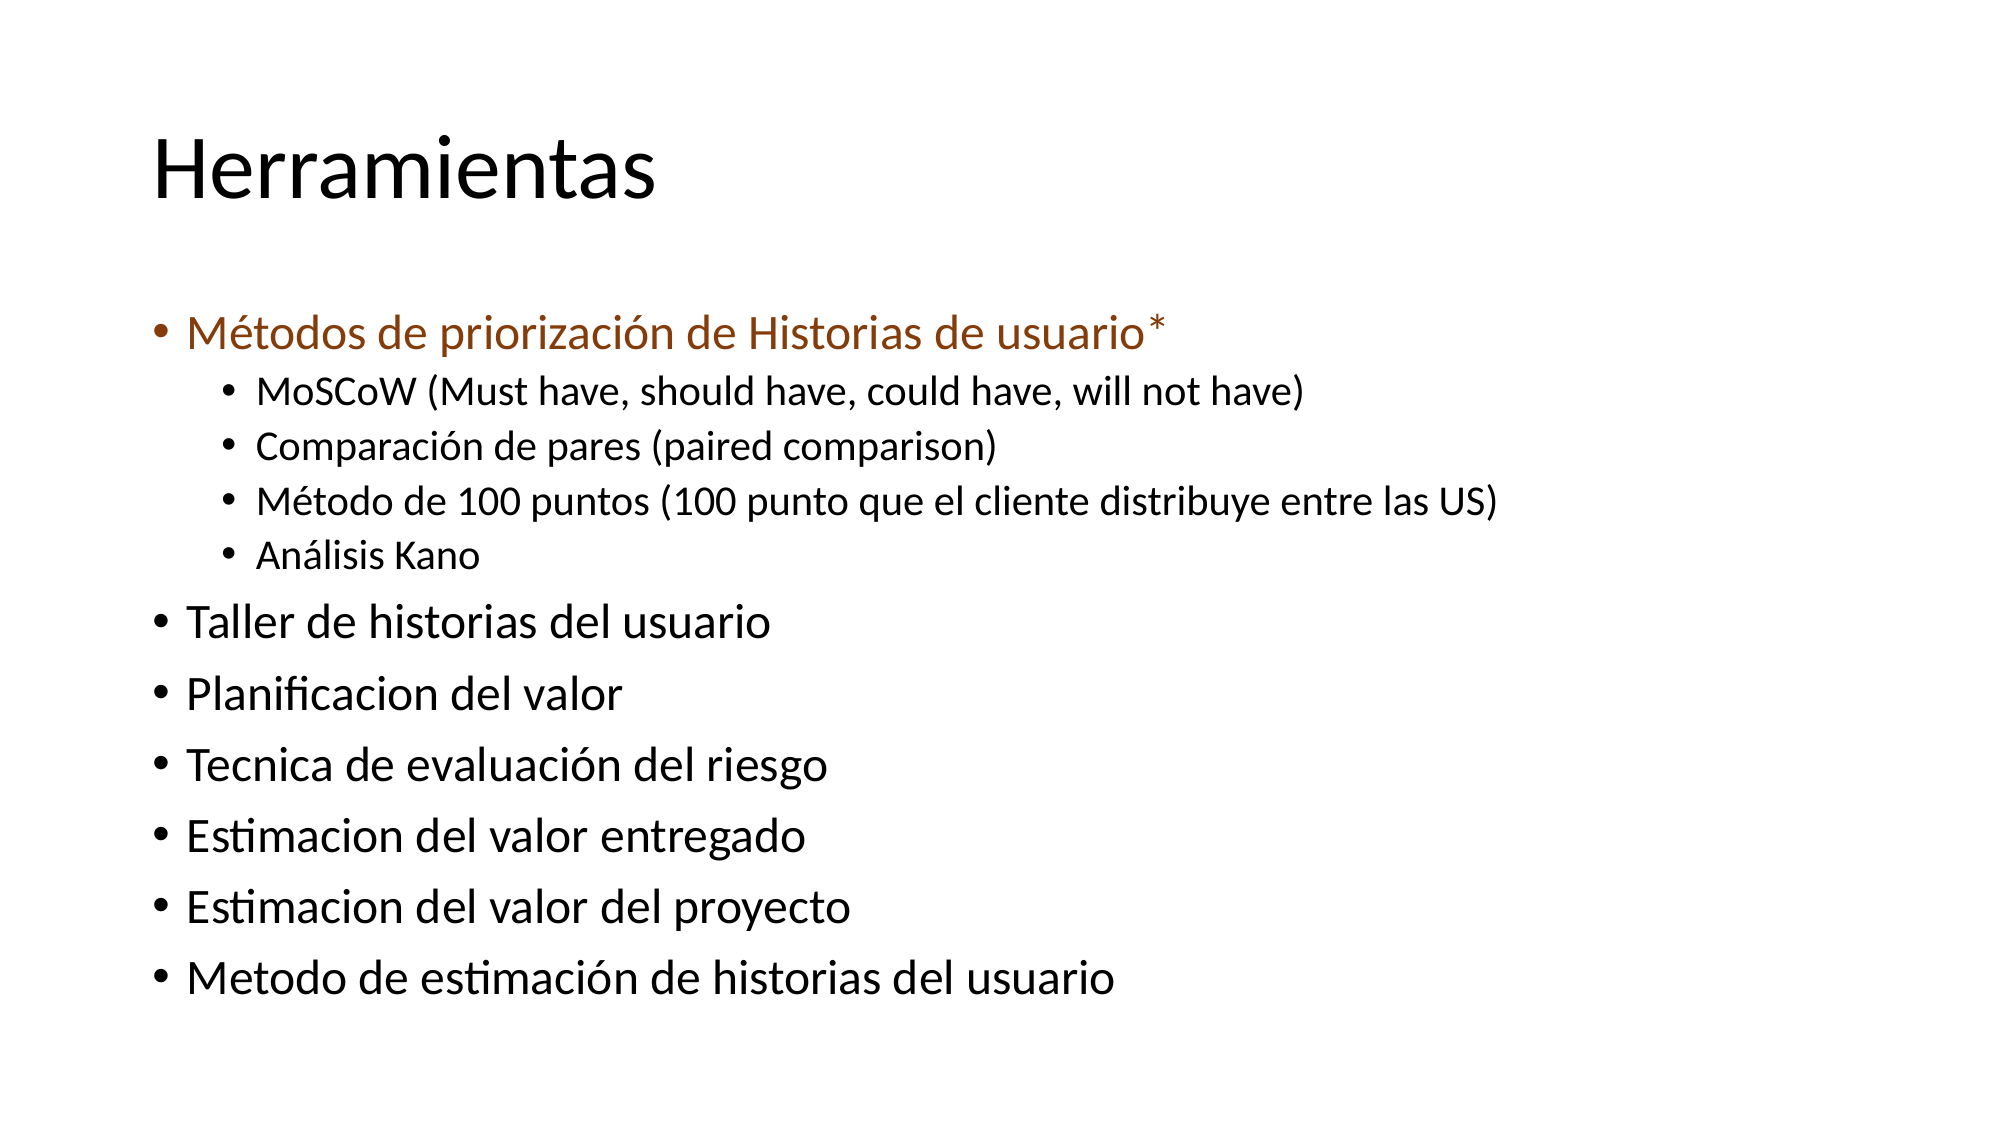

# Herramientas
Métodos de priorización de Historias de usuario*
MoSCoW (Must have, should have, could have, will not have)
Comparación de pares (paired comparison)
Método de 100 puntos (100 punto que el cliente distribuye entre las US)
Análisis Kano
Taller de historias del usuario
Planificacion del valor
Tecnica de evaluación del riesgo
Estimacion del valor entregado
Estimacion del valor del proyecto
Metodo de estimación de historias del usuario